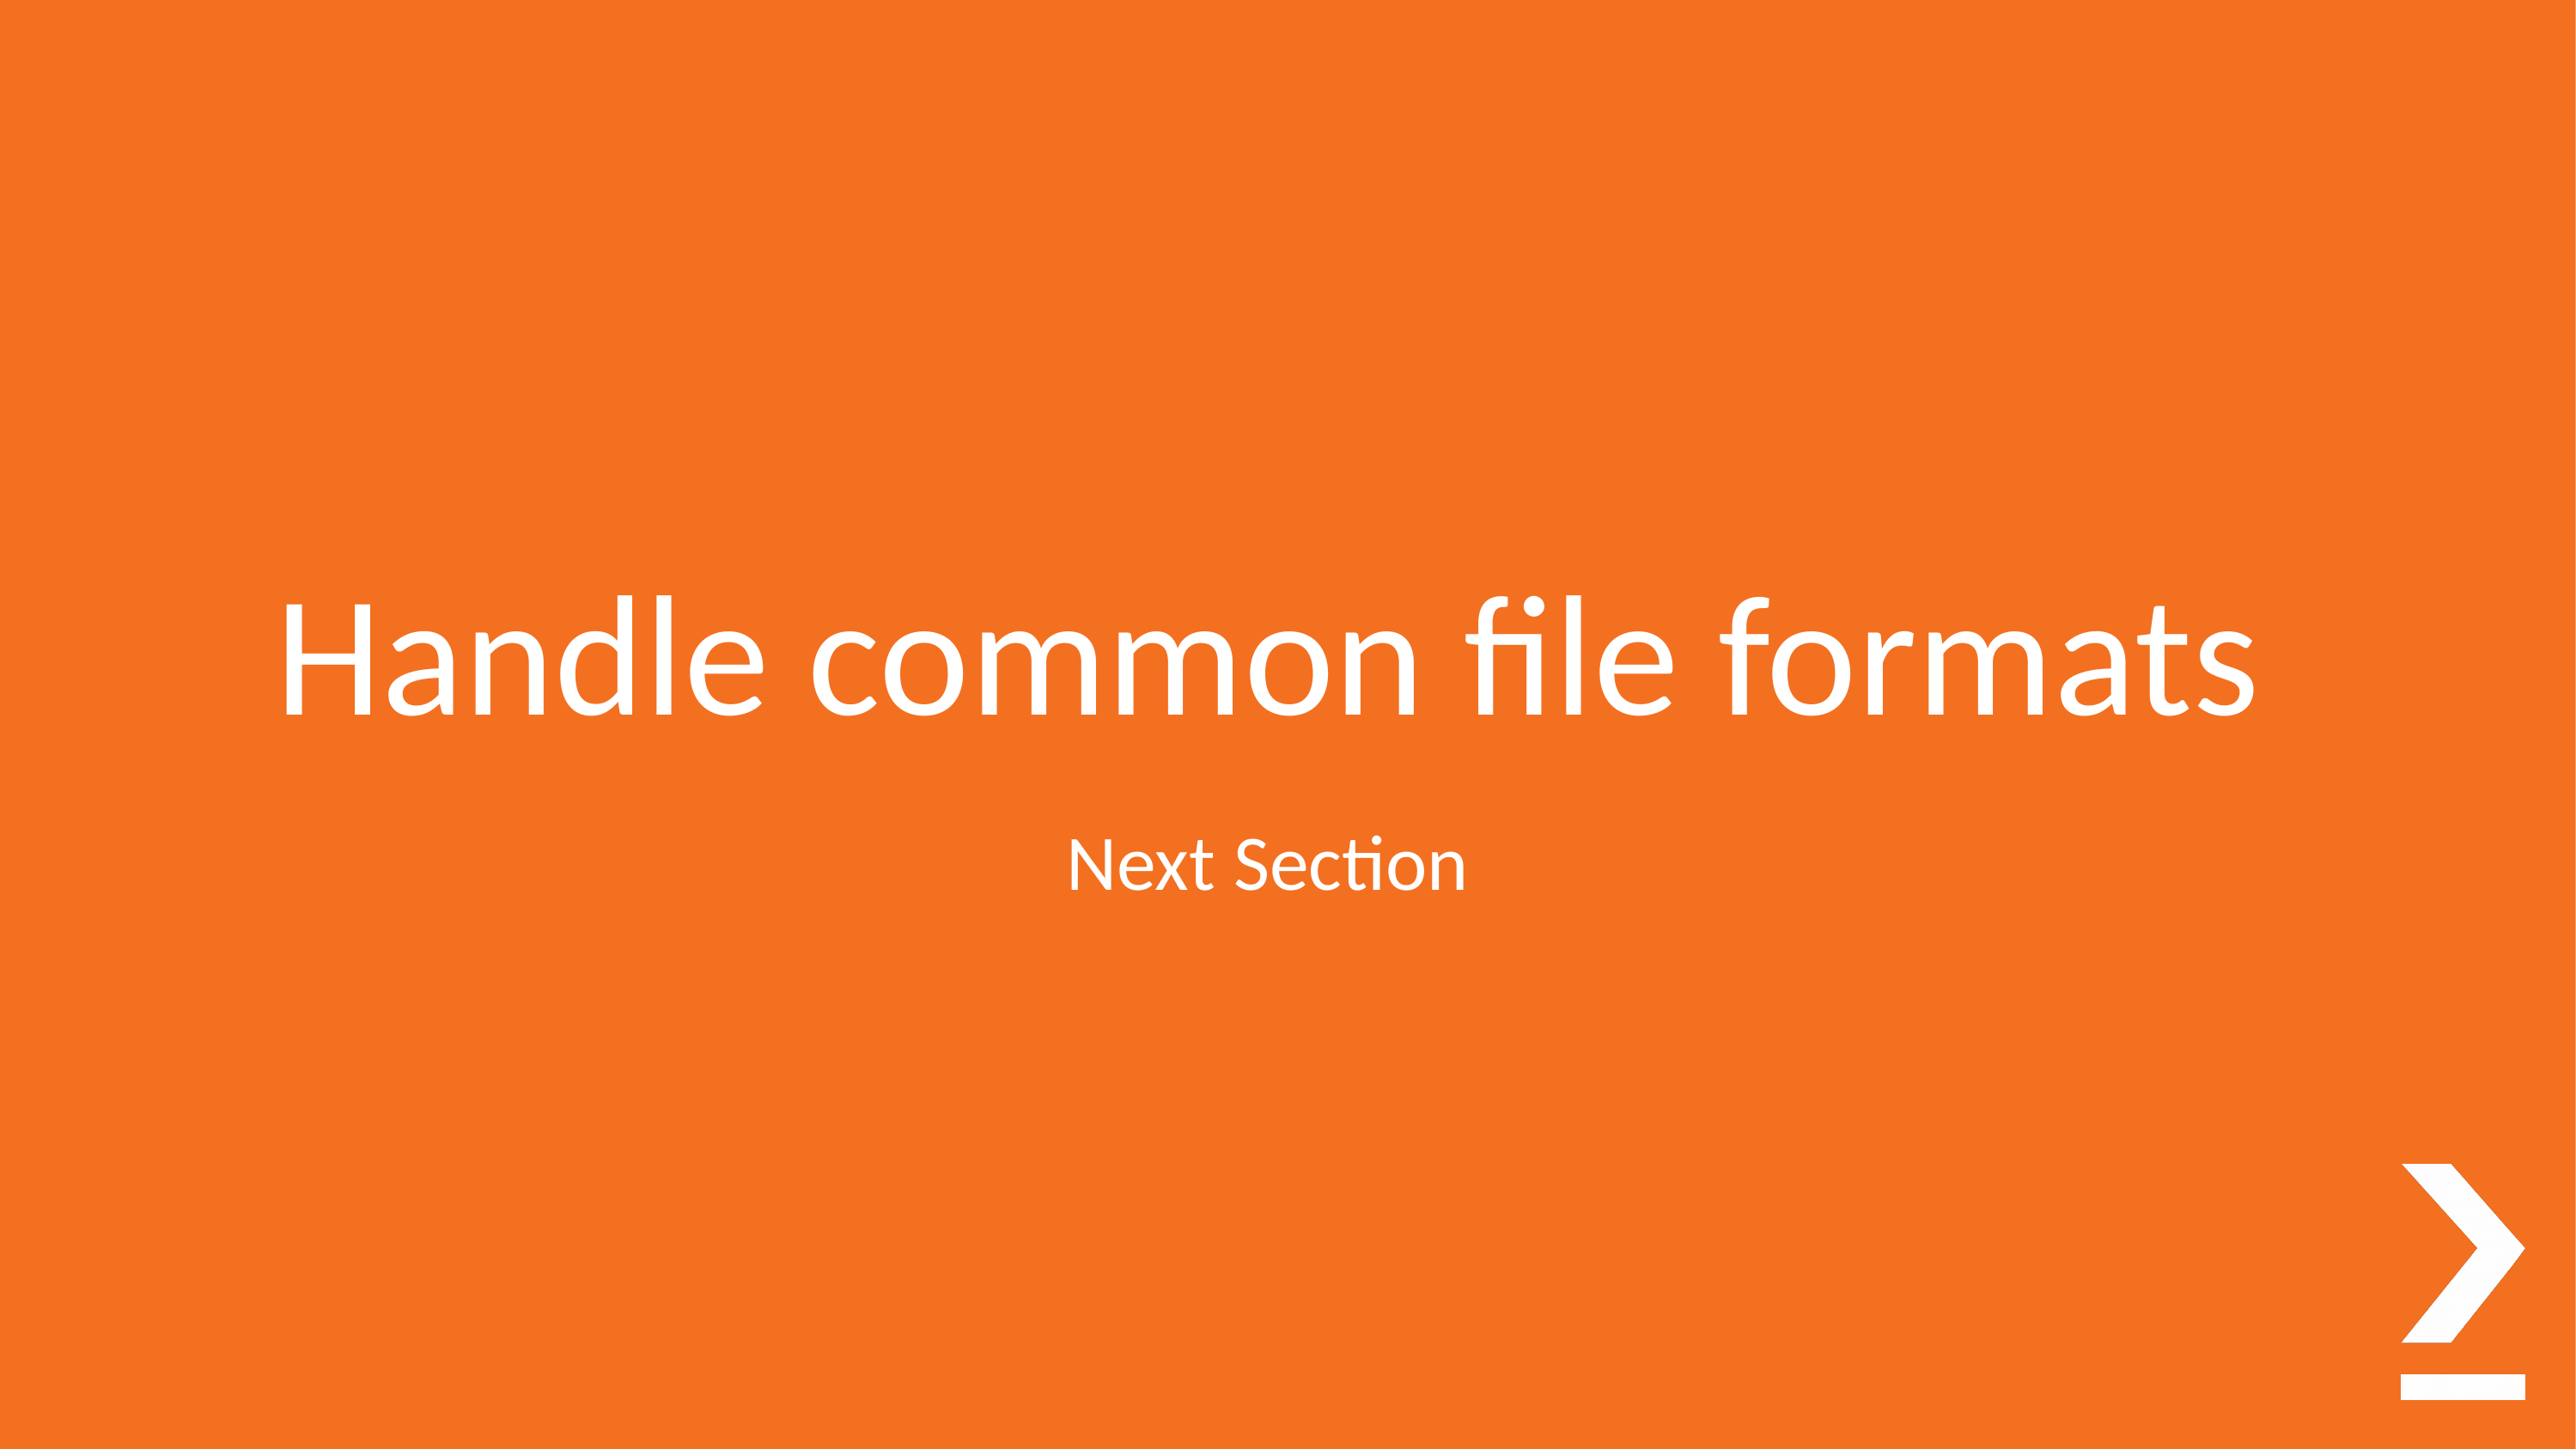

# Handle common file formats
Next Section